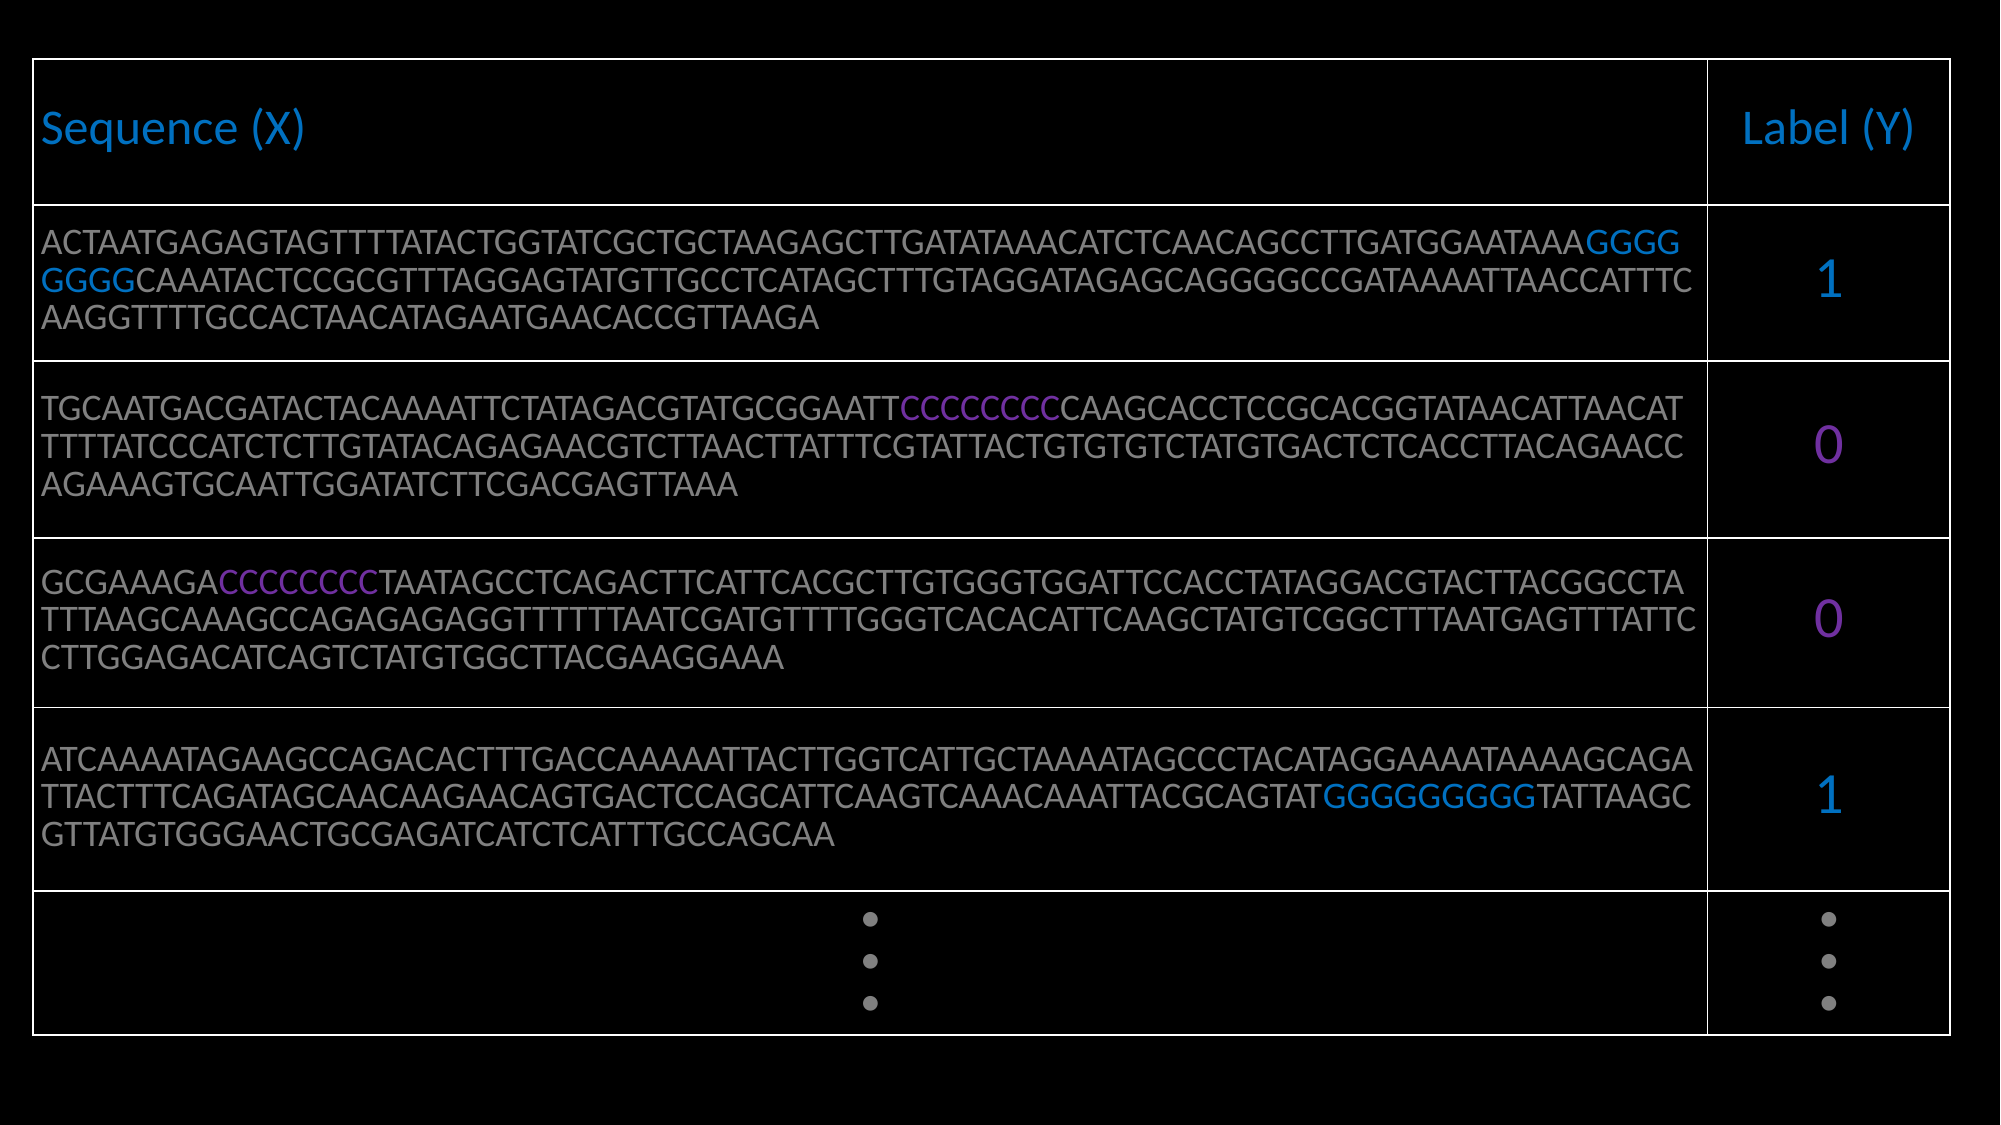

| Sequence (X) | Label (Y) |
| --- | --- |
| ACTAATGAGAGTAGTTTTATACTGGTATCGCTGCTAAGAGCTTGATATAAACATCTCAACAGCCTTGATGGAATAAAGGGGGGGGCAAATACTCCGCGTTTAGGAGTATGTTGCCTCATAGCTTTGTAGGATAGAGCAGGGGCCGATAAAATTAACCATTTCAAGGTTTTGCCACTAACATAGAATGAACACCGTTAAGA | 1 |
| TGCAATGACGATACTACAAAATTCTATAGACGTATGCGGAATTCCCCCCCCCAAGCACCTCCGCACGGTATAACATTAACATTTTTATCCCATCTCTTGTATACAGAGAACGTCTTAACTTATTTCGTATTACTGTGTGTCTATGTGACTCTCACCTTACAGAACCAGAAAGTGCAATTGGATATCTTCGACGAGTTAAA | 0 |
| GCGAAAGACCCCCCCCTAATAGCCTCAGACTTCATTCACGCTTGTGGGTGGATTCCACCTATAGGACGTACTTACGGCCTATTTAAGCAAAGCCAGAGAGAGGTTTTTTAATCGATGTTTTGGGTCACACATTCAAGCTATGTCGGCTTTAATGAGTTTATTCCTTGGAGACATCAGTCTATGTGGCTTACGAAGGAAA | 0 |
| ATCAAAATAGAAGCCAGACACTTTGACCAAAAATTACTTGGTCATTGCTAAAATAGCCCTACATAGGAAAATAAAAGCAGATTACTTTCAGATAGCAACAAGAACAGTGACTCCAGCATTCAAGTCAAACAAATTACGCAGTATGGGGGGGGGTATTAAGCGTTATGTGGGAACTGCGAGATCATCTCATTTGCCAGCAA | 1 |
| • • • | • • • |